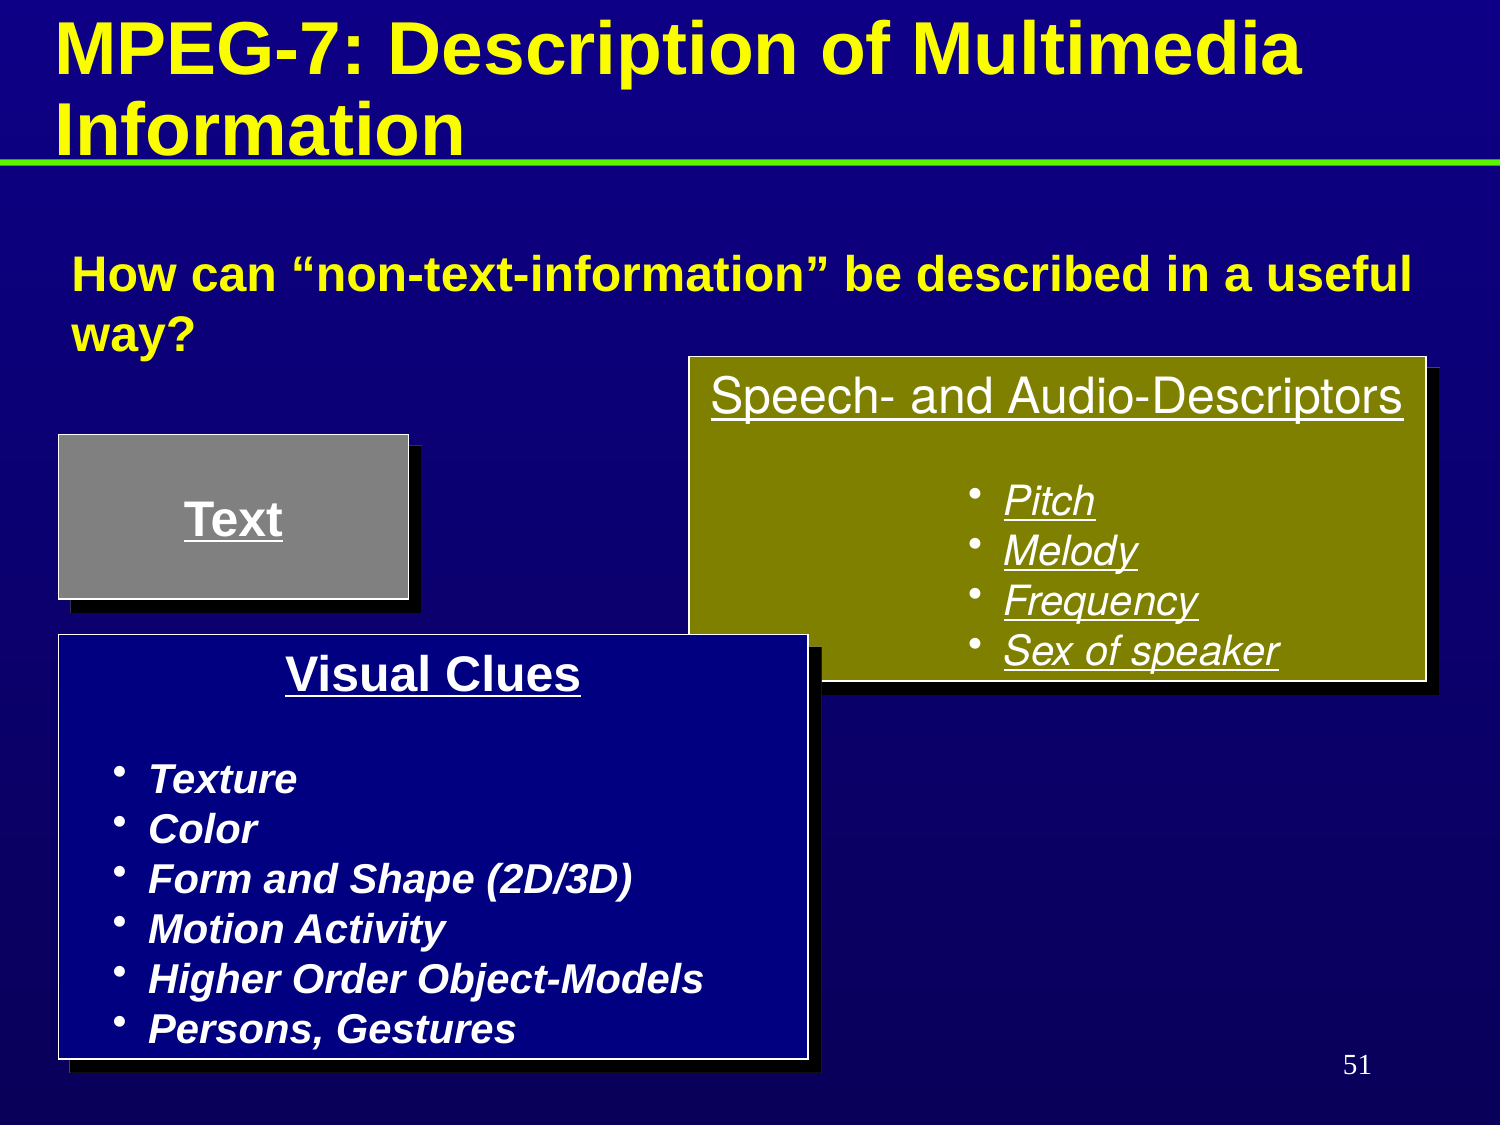

# MPEG-7: Description of Multimedia Information
How can “non-text-information” be described in a useful
way?
Speech- and Audio-Descriptors

Pitch
Melody
Frequency
Sex of speaker

Text

Visual Clues

Texture
Color
Form and Shape (2D/3D)
Motion Activity
Higher Order Object-Models
Persons, Gestures

51